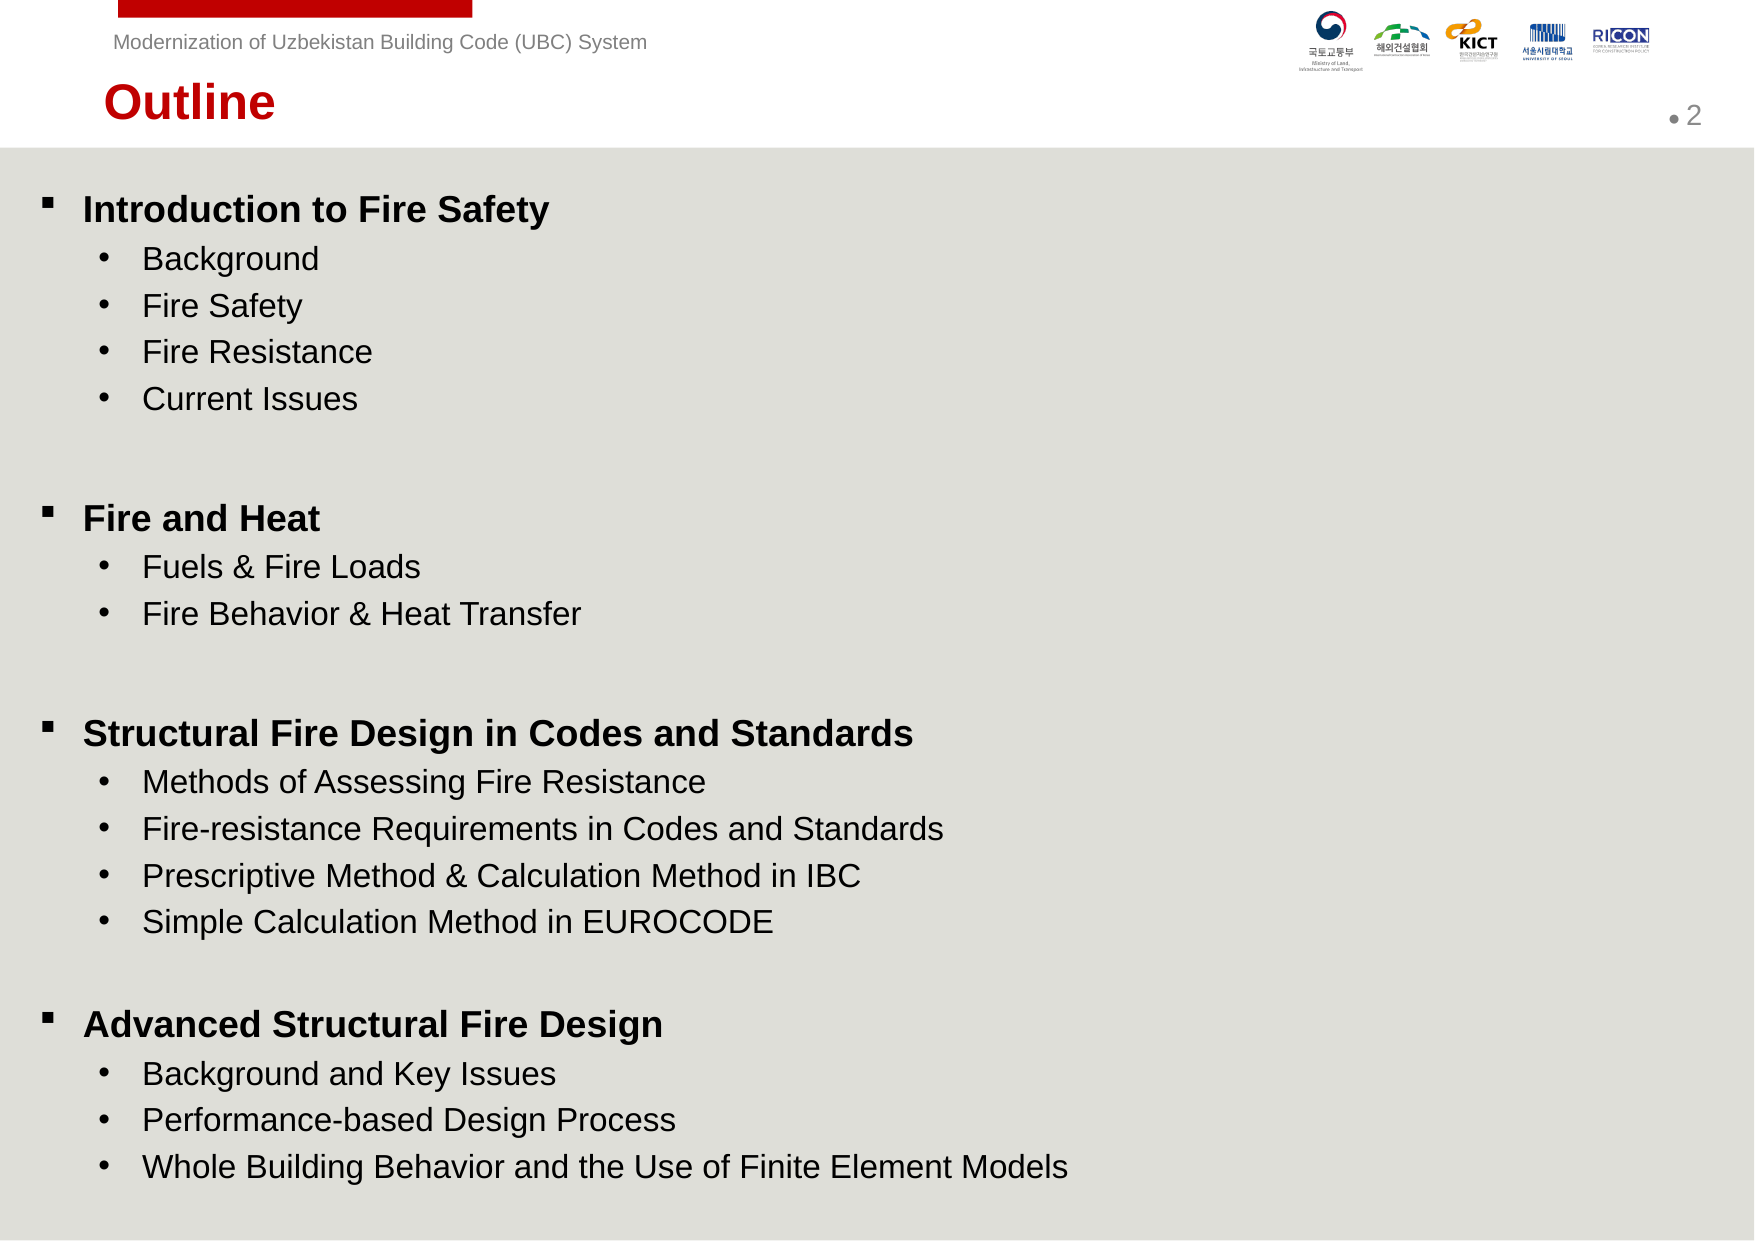

Outline
Introduction to Fire Safety
Background
Fire Safety
Fire Resistance
Current Issues

Fire and Heat
Fuels & Fire Loads
Fire Behavior & Heat Transfer

Structural Fire Design in Codes and Standards
Methods of Assessing Fire Resistance
Fire-resistance Requirements in Codes and Standards
Prescriptive Method & Calculation Method in IBC
Simple Calculation Method in EUROCODE

Advanced Structural Fire Design
Background and Key Issues
Performance-based Design Process
Whole Building Behavior and the Use of Finite Element Models